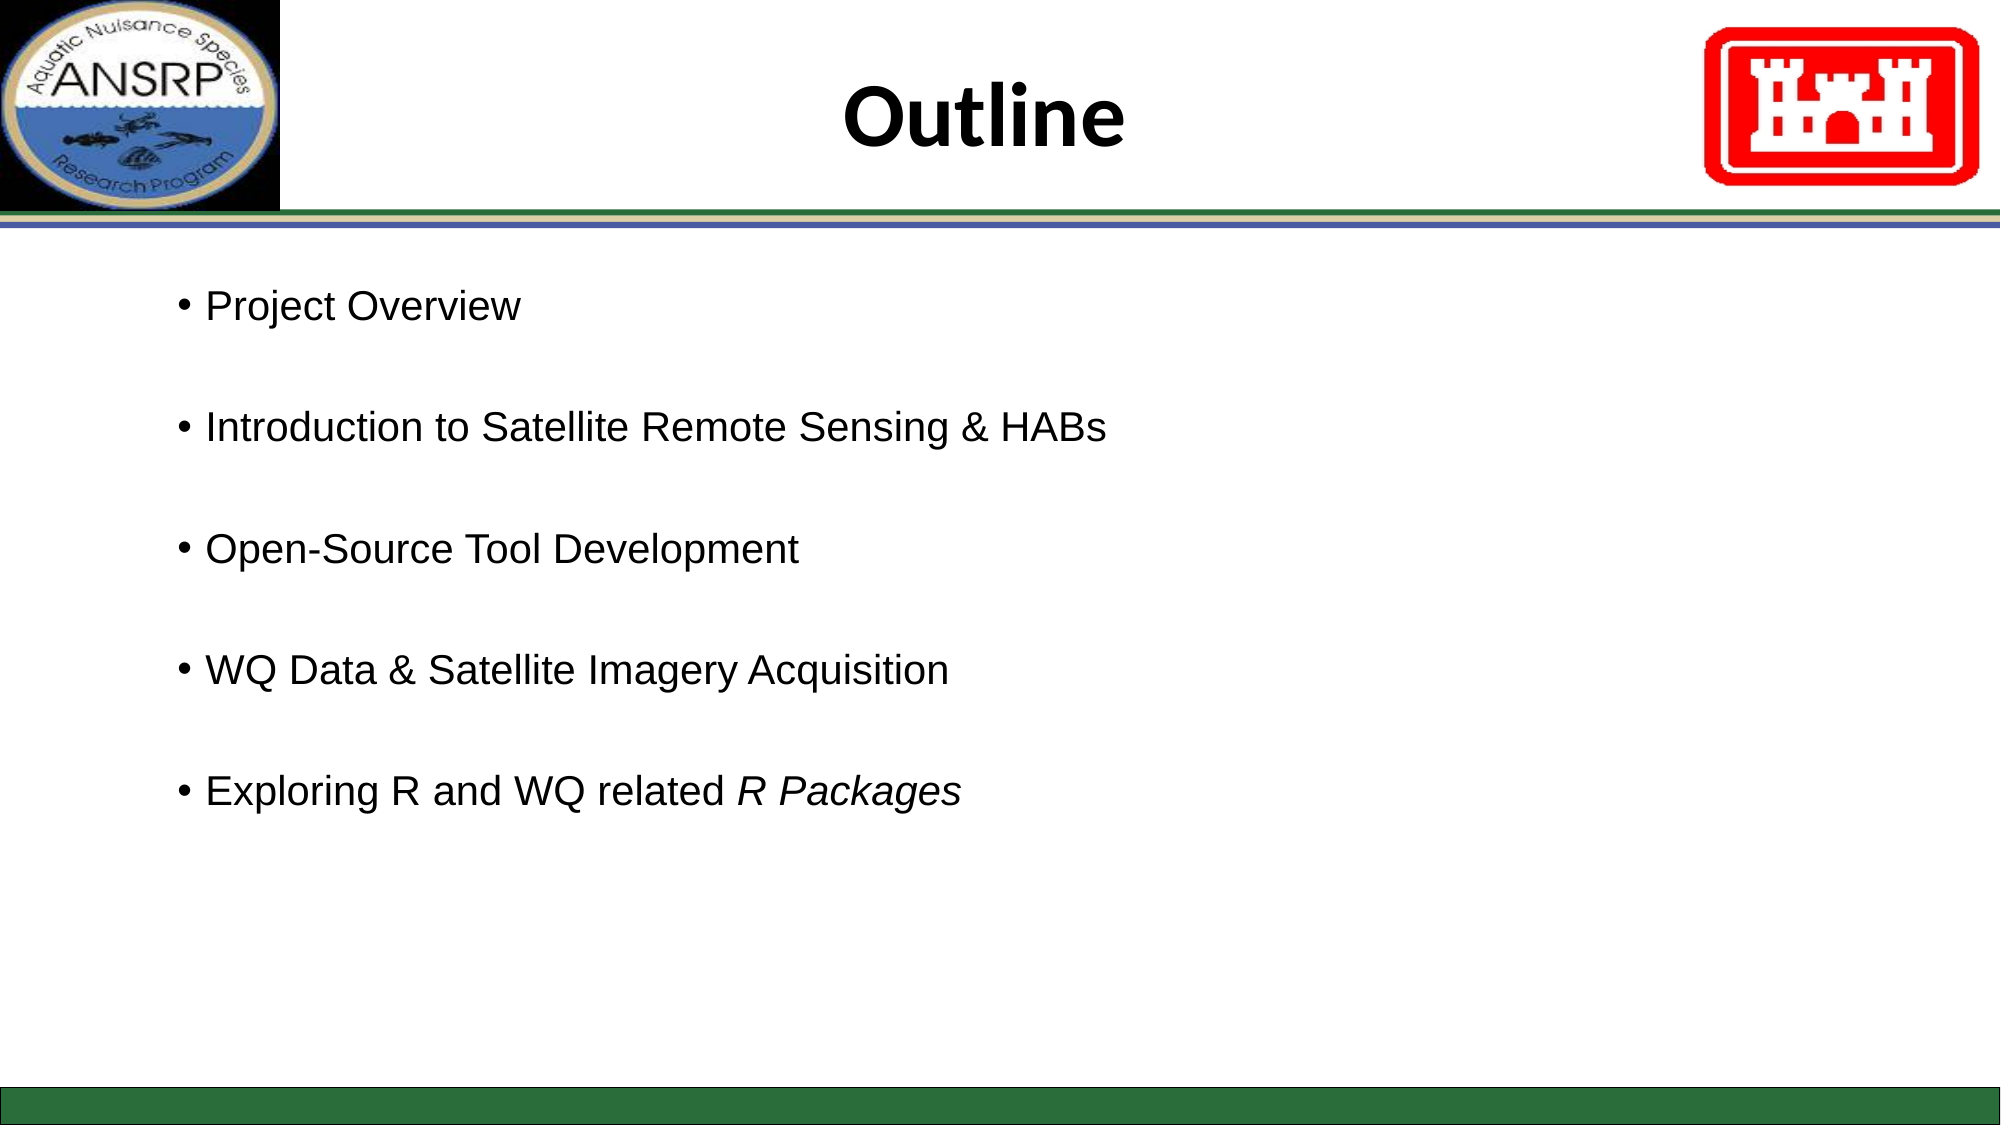

Outline

Project Overview

Introduction to Satellite Remote Sensing & HABs

Open-Source Tool Development

WQ Data & Satellite Imagery Acquisition

Exploring R and WQ related R Packages